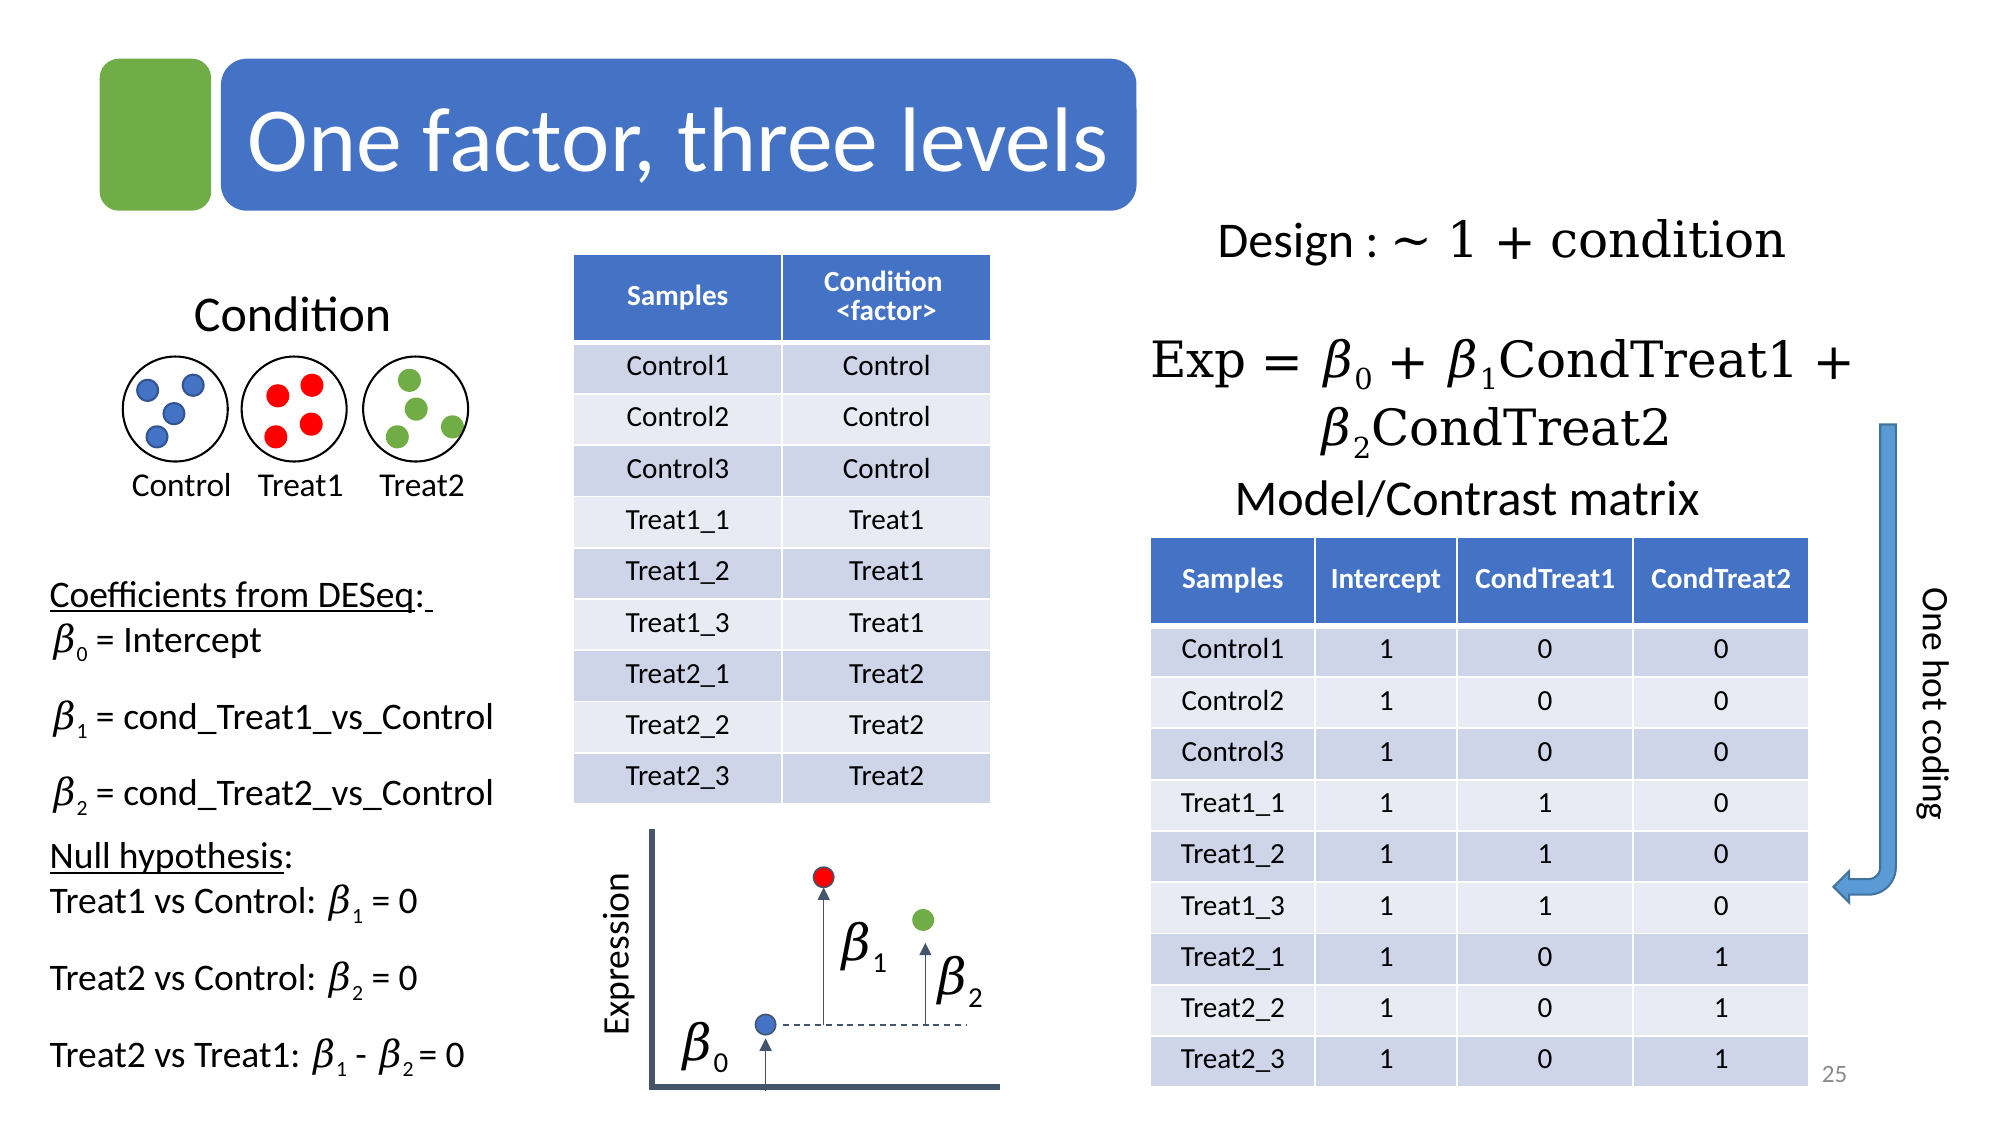

One factor, three levels
Design : ~ 1 + condition

Exp = 𝛽0 + 𝛽1CondTreat1 + 𝛽2CondTreat2
| Samples | Condition <factor> |
| --- | --- |
| Control1 | Control |
| Control2 | Control |
| Control3 | Control |
| Treat1\_1 | Treat1 |
| Treat1\_2 | Treat1 |
| Treat1\_3 | Treat1 |
| Treat2\_1 | Treat2 |
| Treat2\_2 | Treat2 |
| Treat2\_3 | Treat2 |
Condition

Control
Treat1
Treat2
Model/Contrast matrix
| Samples | Intercept | CondTreat1 | CondTreat2 |
| --- | --- | --- | --- |
| Control1 | 1 | 0 | 0 |
| Control2 | 1 | 0 | 0 |
| Control3 | 1 | 0 | 0 |
| Treat1\_1 | 1 | 1 | 0 |
| Treat1\_2 | 1 | 1 | 0 |
| Treat1\_3 | 1 | 1 | 0 |
| Treat2\_1 | 1 | 0 | 1 |
| Treat2\_2 | 1 | 0 | 1 |
| Treat2\_3 | 1 | 0 | 1 |
Coefficients from DESeq:
𝛽0 = Intercept
𝛽1 = cond_Treat1_vs_Control
𝛽2 = cond_Treat2_vs_Control

One hot coding
Null hypothesis:
Treat1 vs Control: 𝛽1 = 0
Treat2 vs Control: 𝛽2 = 0
Treat2 vs Treat1: 𝛽1 - 𝛽2 = 0

𝛽1

Expression
𝛽2
𝛽0

25